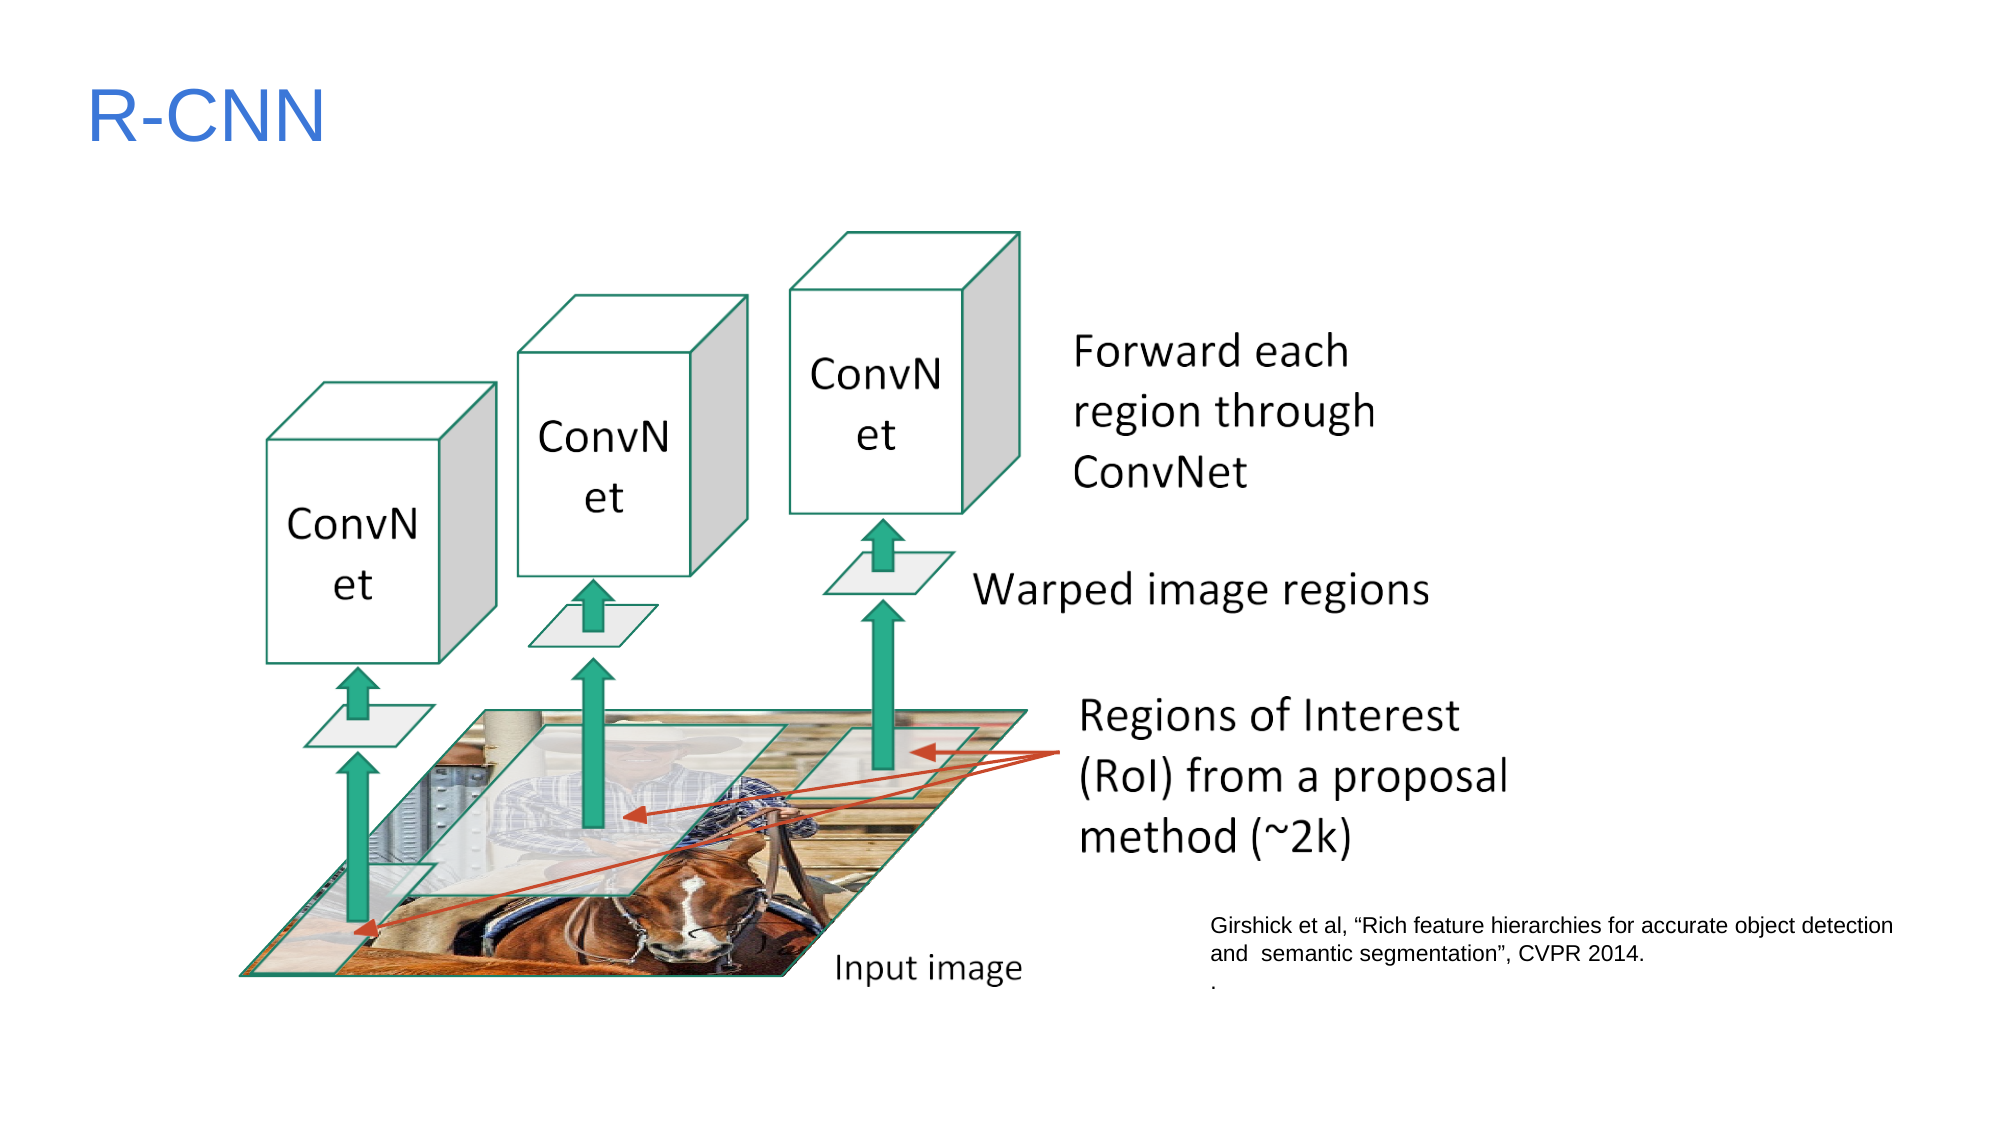

# R-CNN

Girshick et al, “Rich feature hierarchies for accurate object detection and  semantic segmentation”, CVPR 2014.
.

May 10, 2017
Lecture 11 -
168